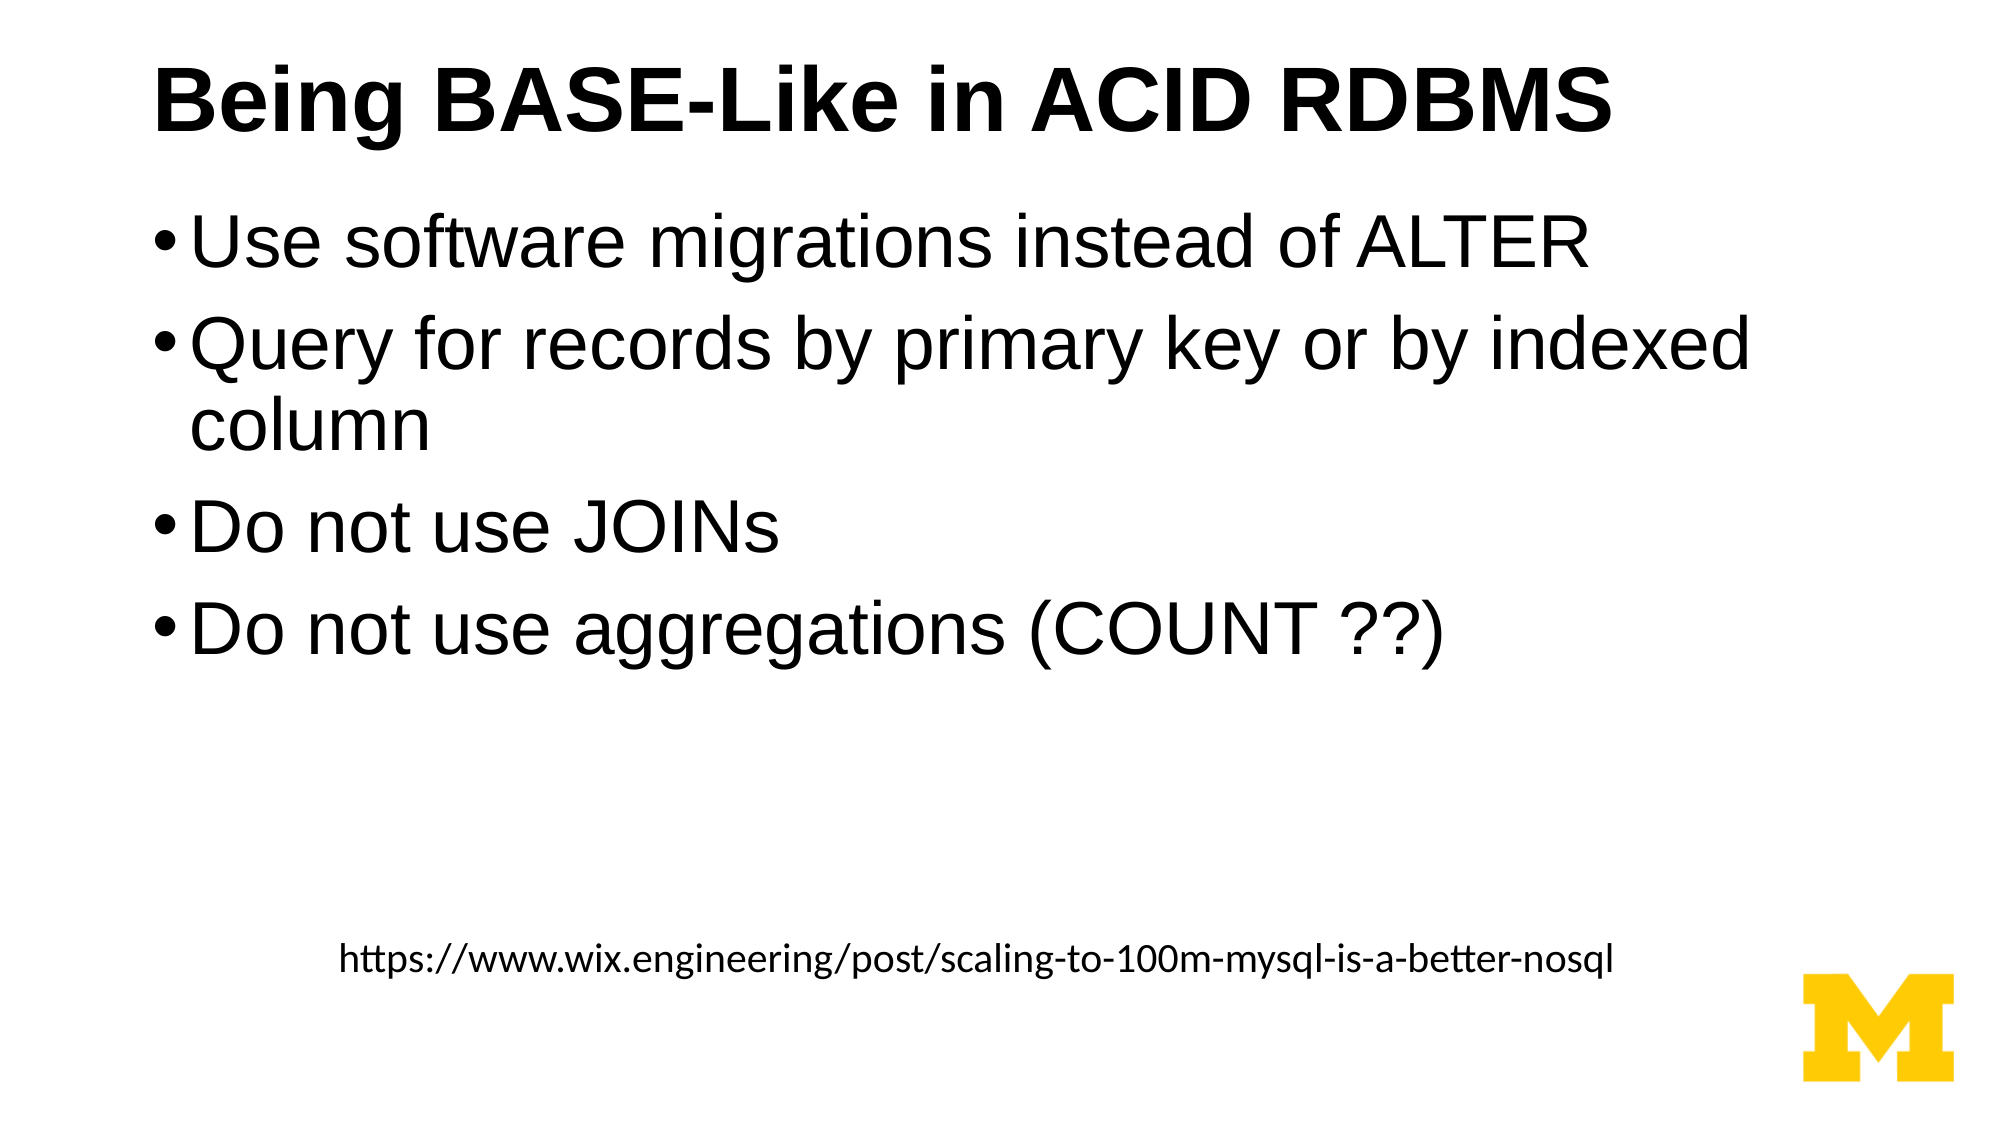

# Being BASE-Like in ACID RDBMS
Use software migrations instead of ALTER
Query for records by primary key or by indexed column
Do not use JOINs
Do not use aggregations (COUNT ??)
https://www.wix.engineering/post/scaling-to-100m-mysql-is-a-better-nosql